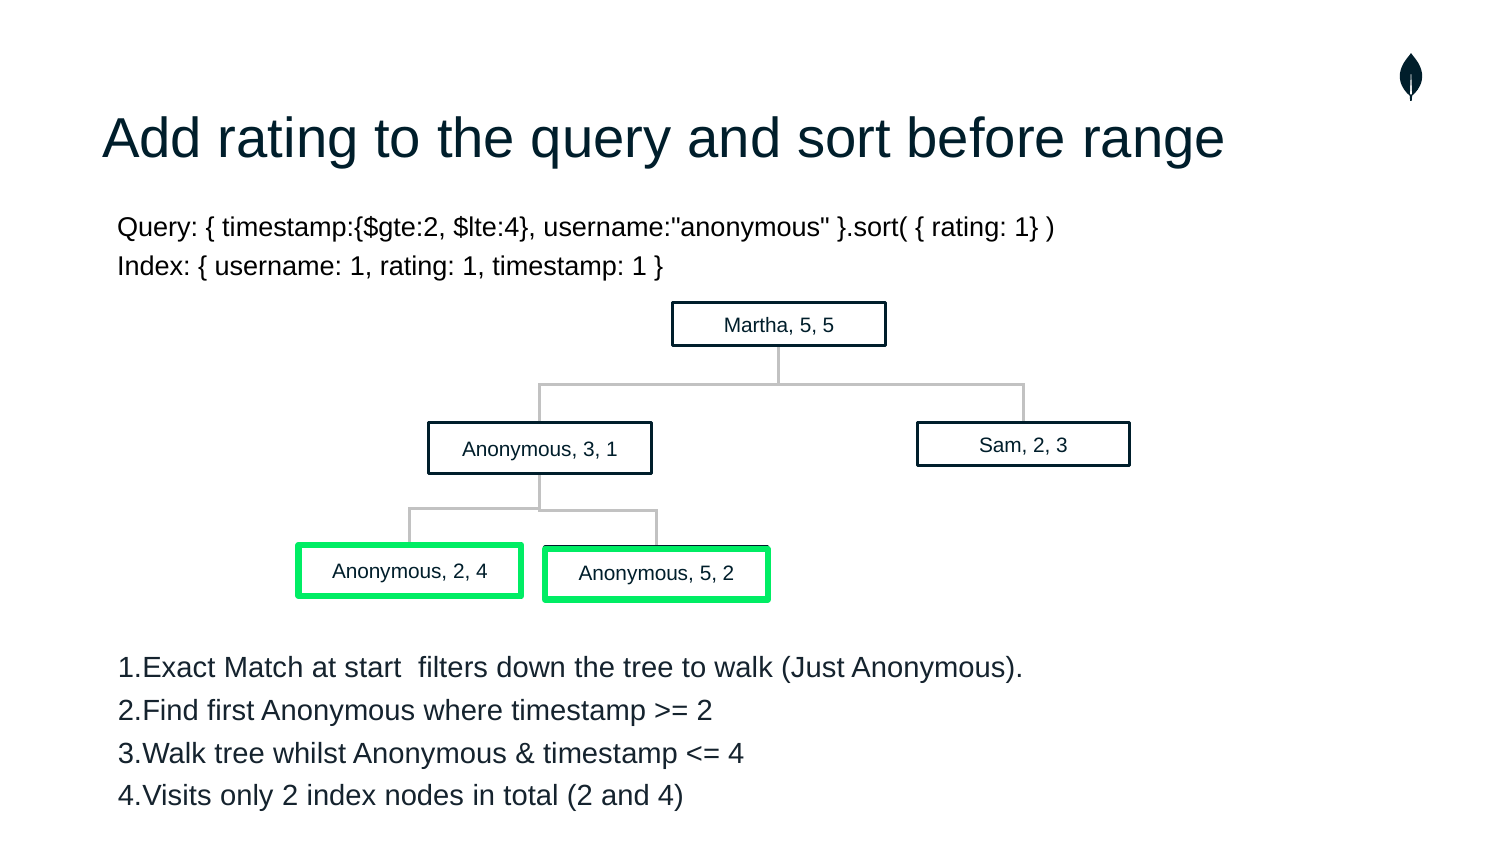

# Add rating to the query and sort before range

Query: { timestamp:{$gte:2, $lte:4}, username:"anonymous" }.sort( { rating: 1} )
Index: { username: 1, rating: 1, timestamp: 1 }
Martha, 5, 5
Sam, 2, 3
Anonymous, 3, 1
Anonymous, 2, 4

Anonymous, 5, 2

Exact Match at start  filters down the tree to walk (Just Anonymous).
Find first Anonymous where timestamp >= 2
Walk tree whilst Anonymous & timestamp <= 4
Visits only 2 index nodes in total (2 and 4)